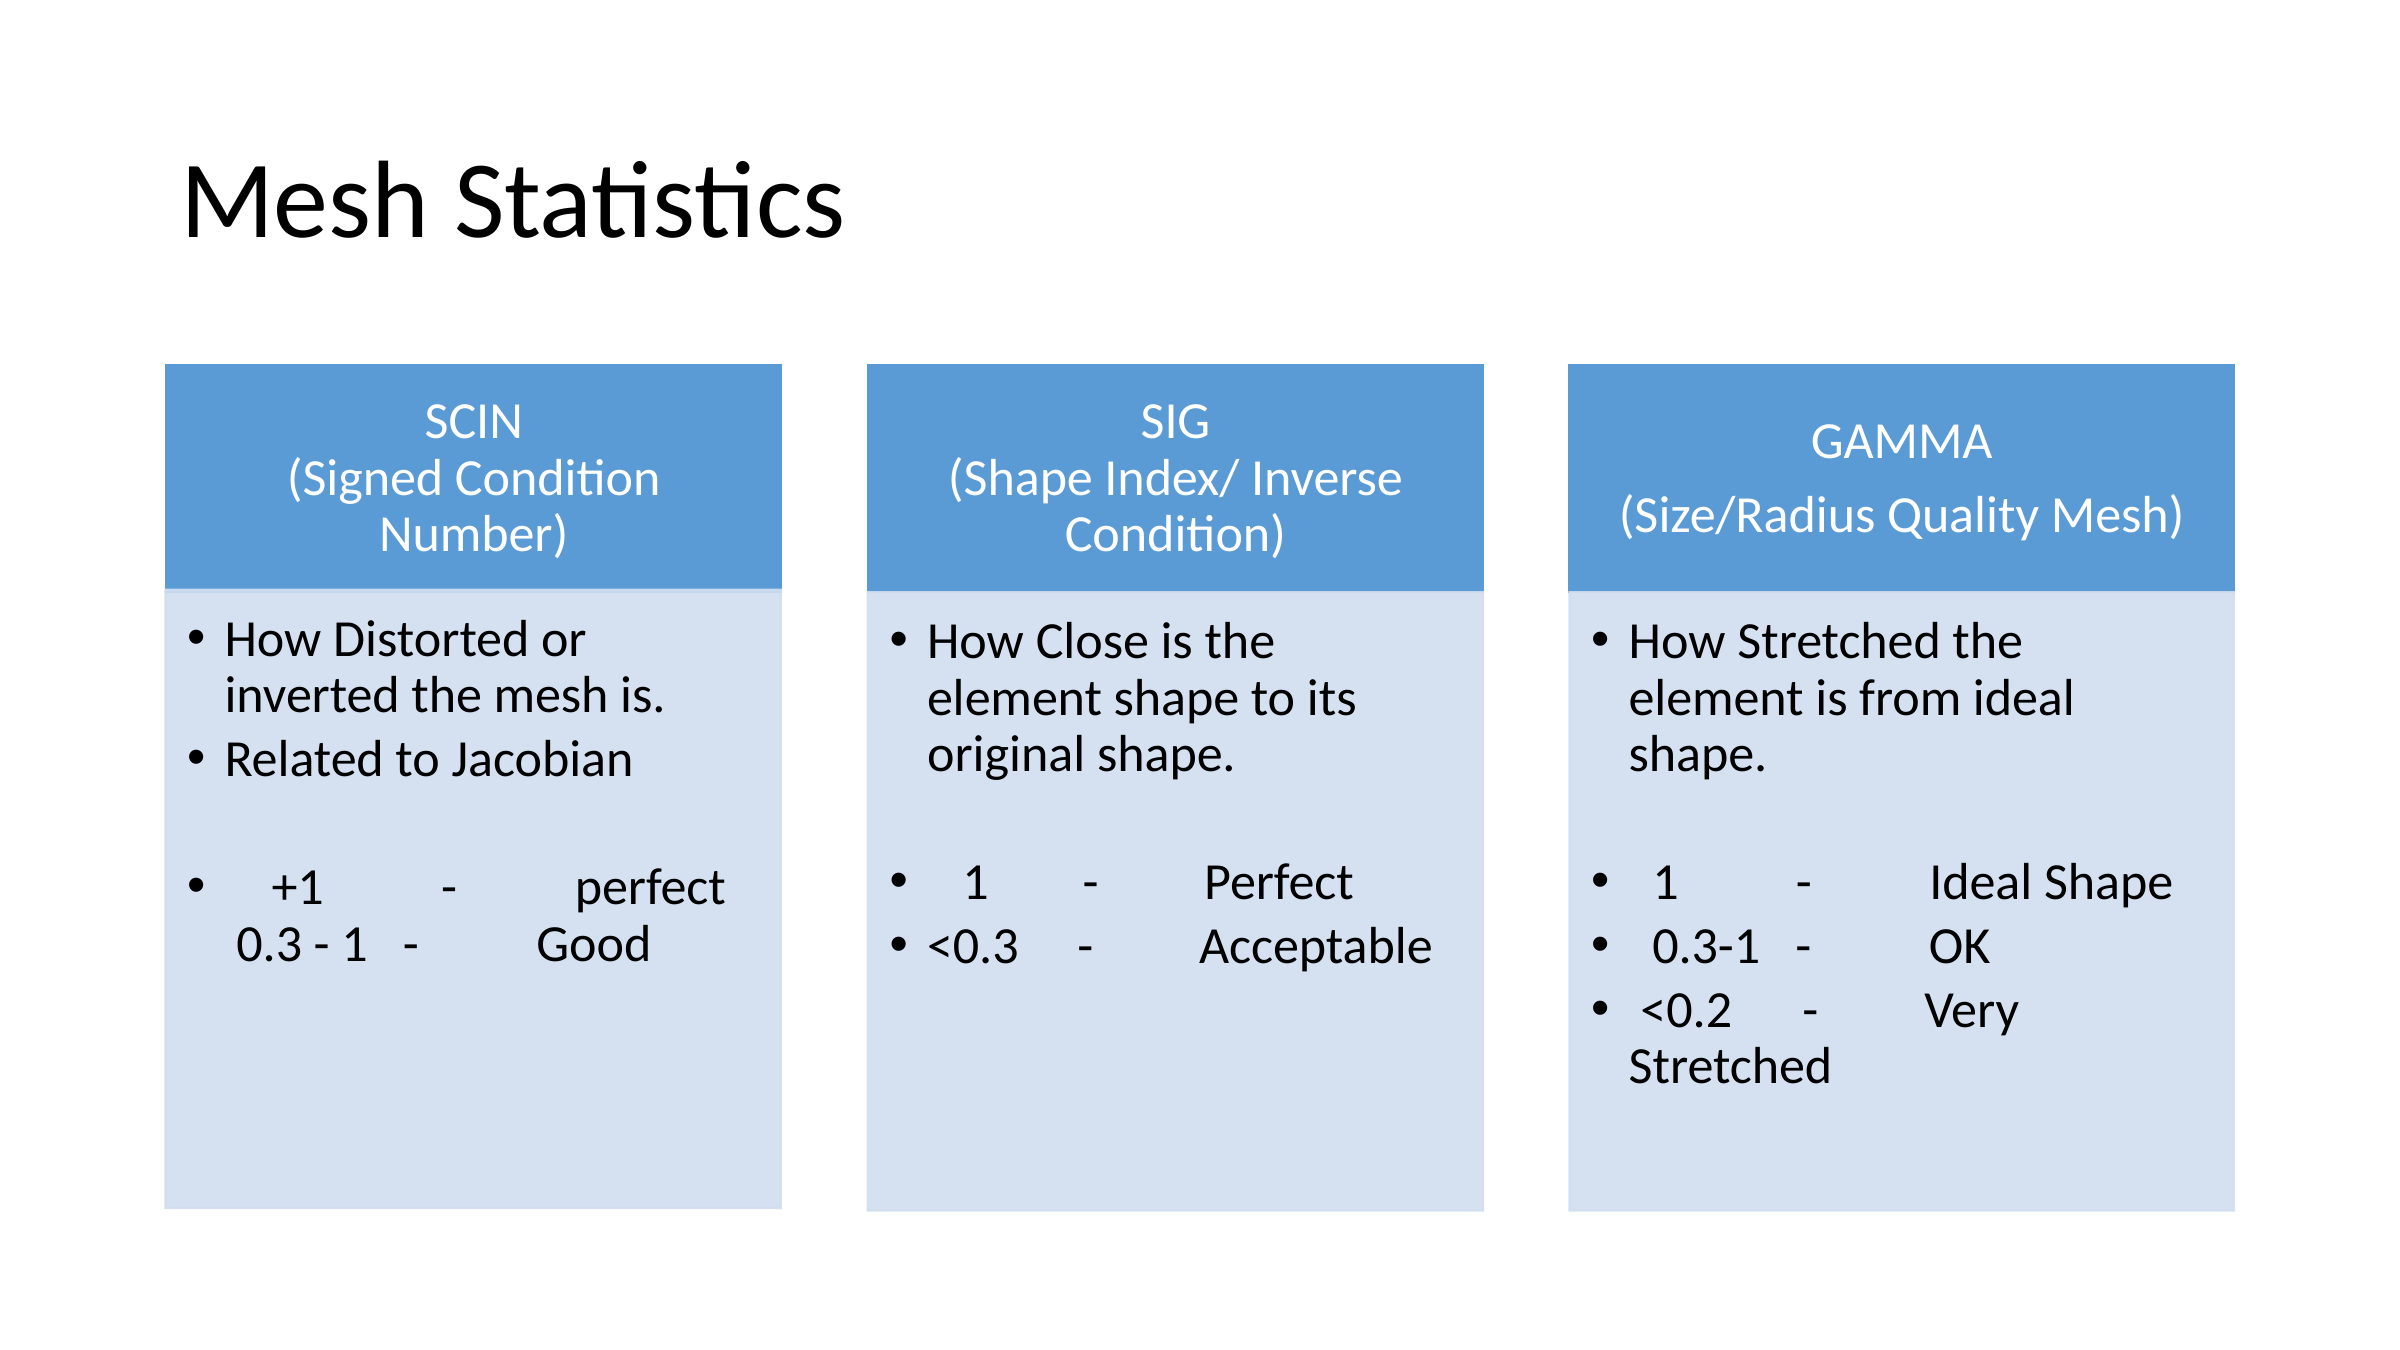

# Mesh Statistics
SCIN
(Signed Condition Number)
How Distorted or inverted the mesh is.
Related to Jacobian

    +1          -          perfect
 0.3 - 1   -          Good

SIG
(Shape Index/ Inverse Condition)
How Close is the element shape to its original shape.

   1        -         Perfect
<0.3     -         Acceptable

GAMMA
(Size/Radius Quality Mesh)
How Stretched the element is from ideal shape.

  1          -          Ideal Shape
  0.3-1   -          OK
 <0.2      -         Very Stretched